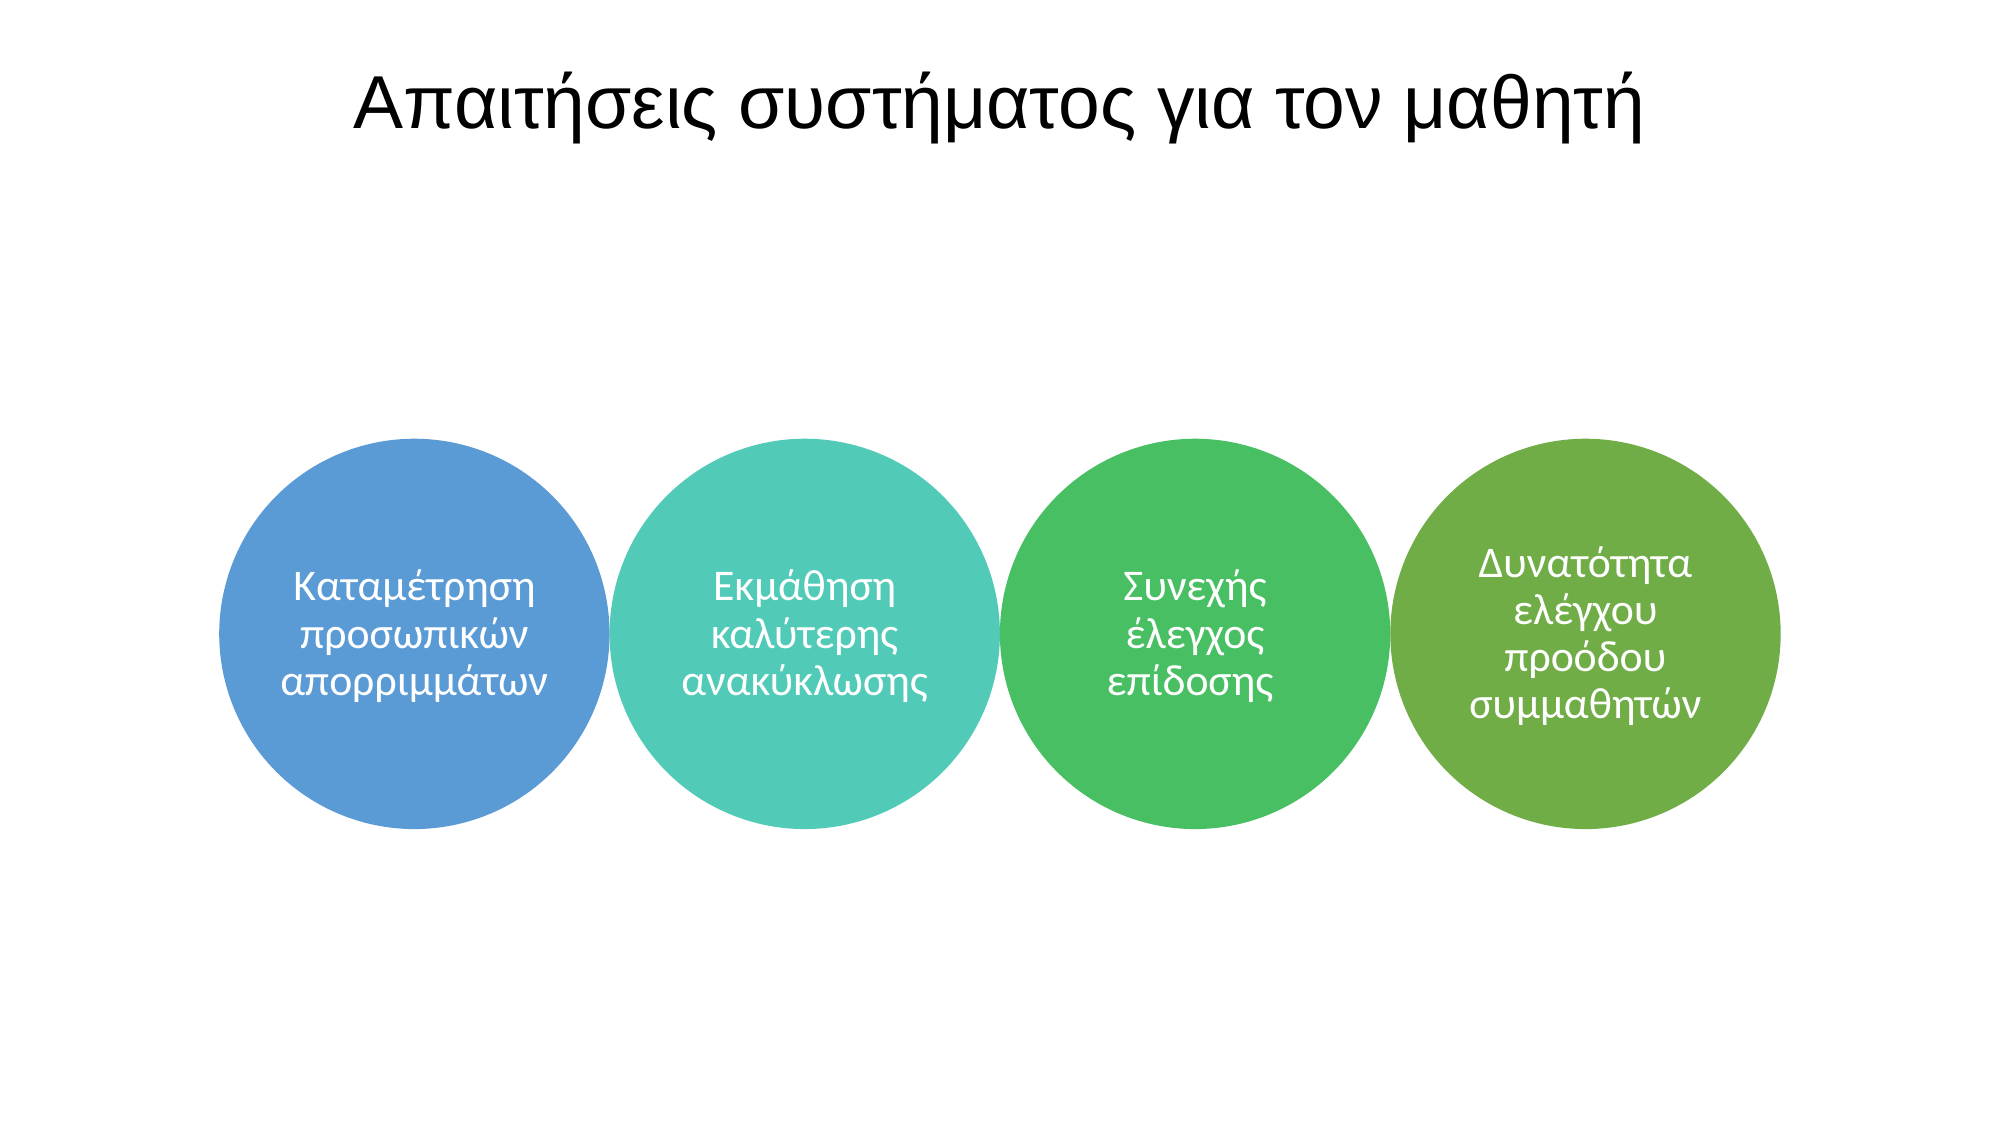

Απαιτήσεις συστήματος για τον μαθητή
Καταμέτρηση προσωπικών απορριμμάτων
Εκμάθηση καλύτερης ανακύκλωσης
Συνεχής έλεγχος επίδοσης
Δυνατότητα ελέγχου προόδου συμμαθητών